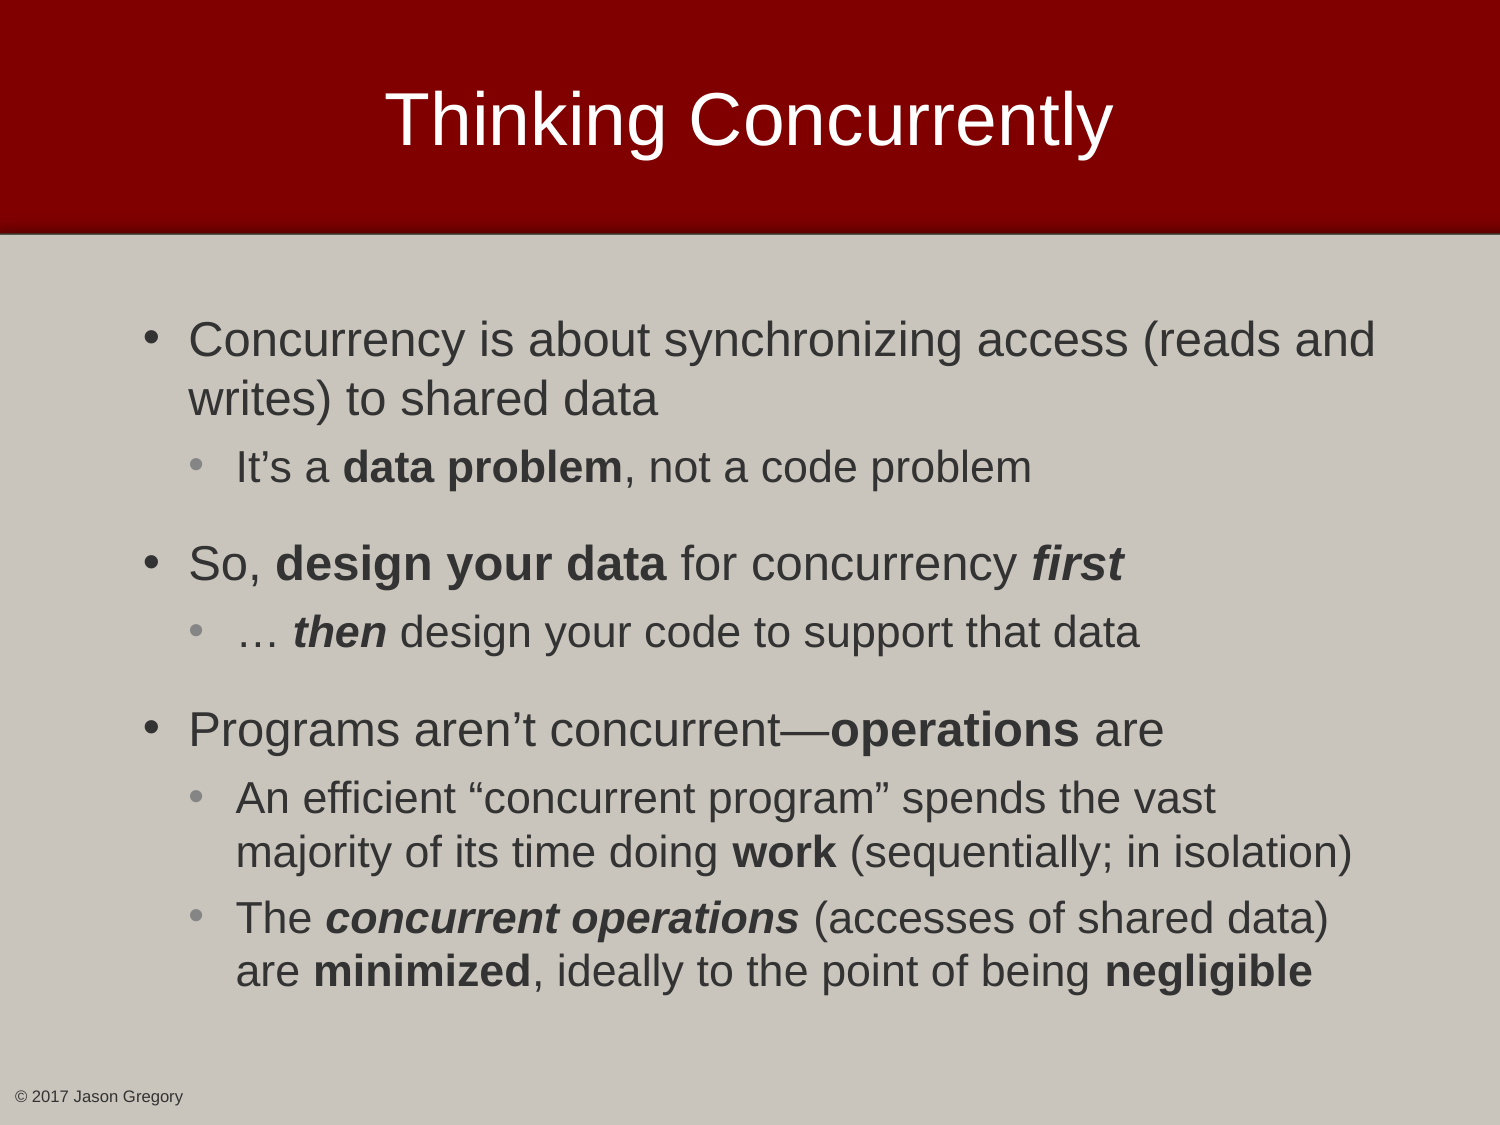

# Thinking Concurrently
Concurrency is about synchronizing access (reads and writes) to shared data
It’s a data problem, not a code problem
So, design your data for concurrency first
… then design your code to support that data
Programs aren’t concurrent—operations are
An efficient “concurrent program” spends the vast majority of its time doing work (sequentially; in isolation)
The concurrent operations (accesses of shared data) are minimized, ideally to the point of being negligible
© 2017 Jason Gregory